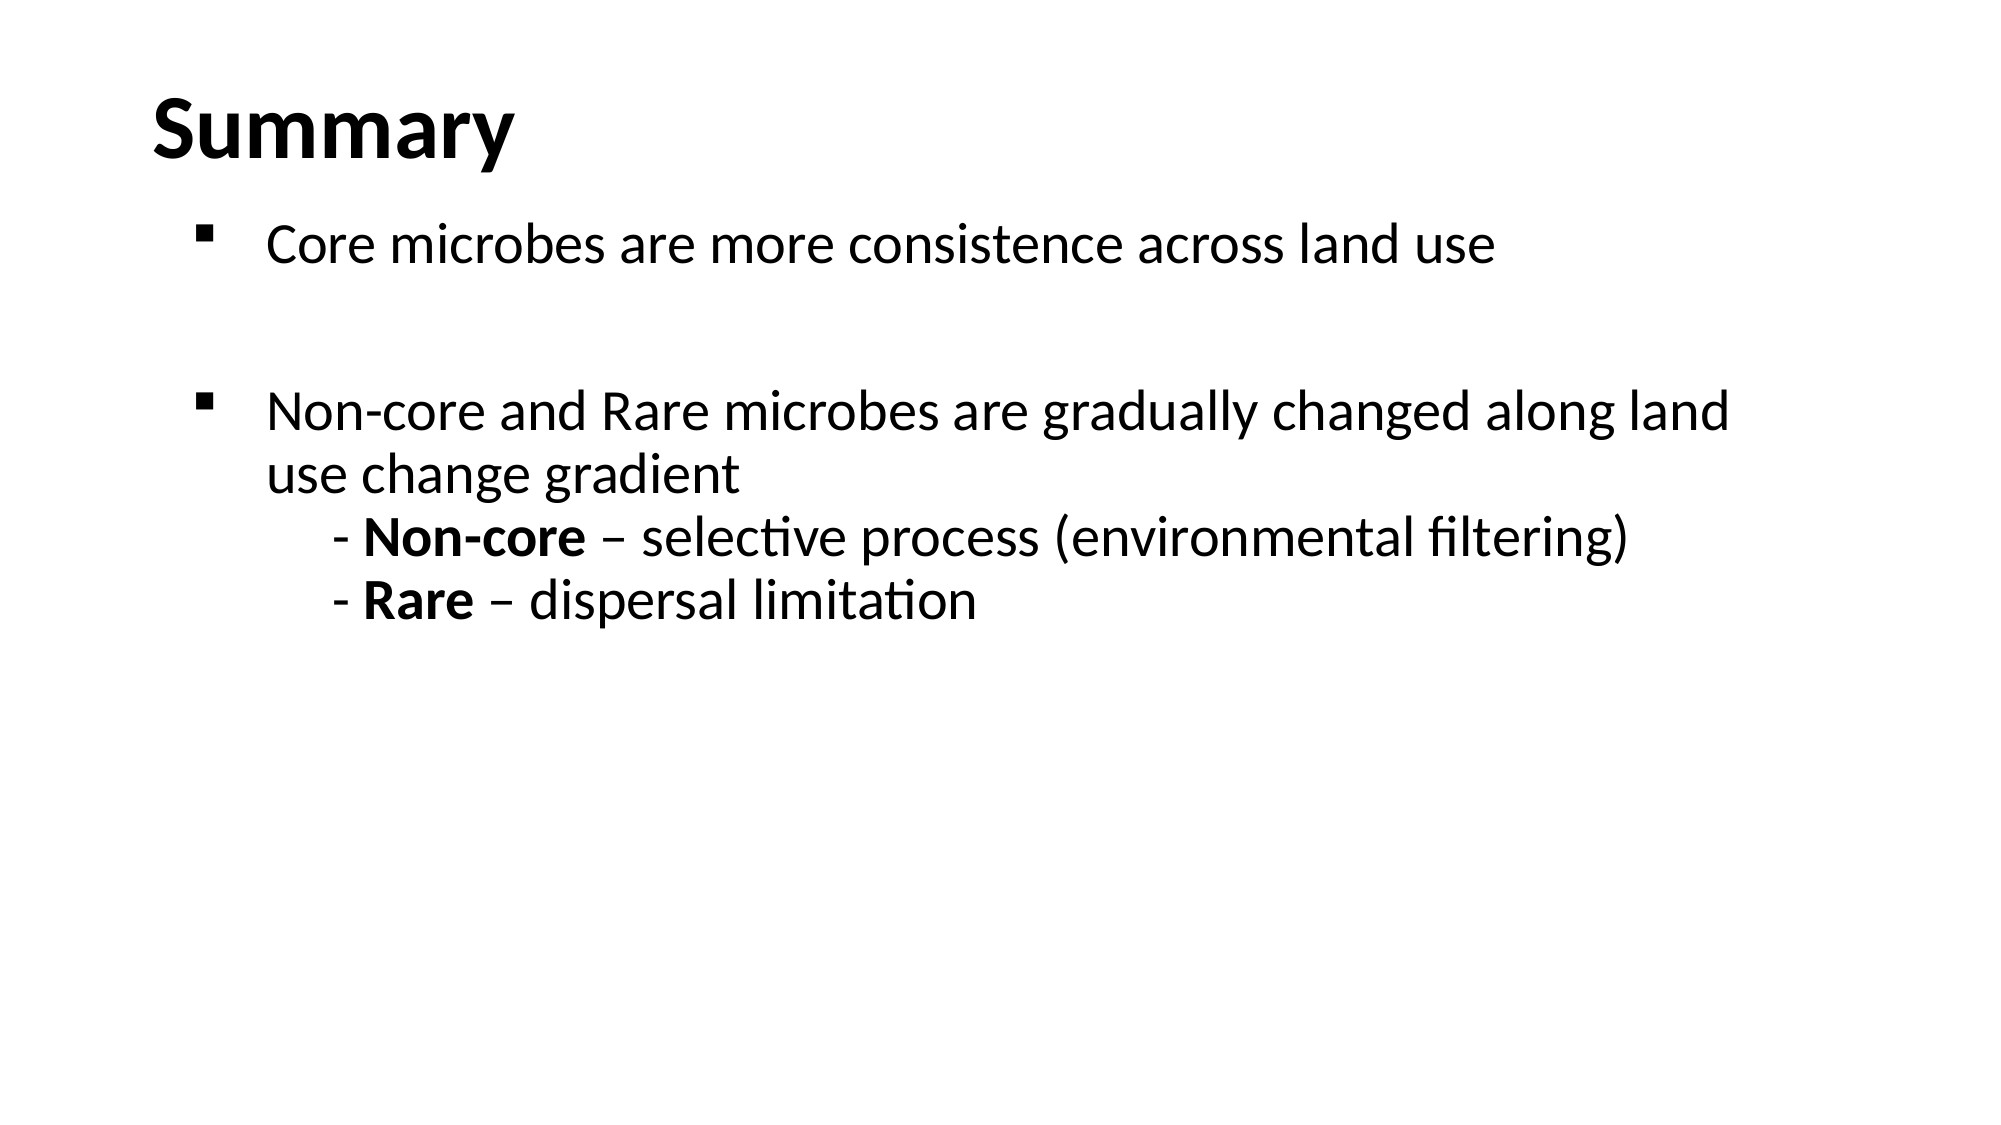

# Summary
Core microbes are more consistence across land use

Non-core and Rare microbes are gradually changed along land use change gradient
     - Non-core – selective process (environmental filtering)
     - Rare – dispersal limitation